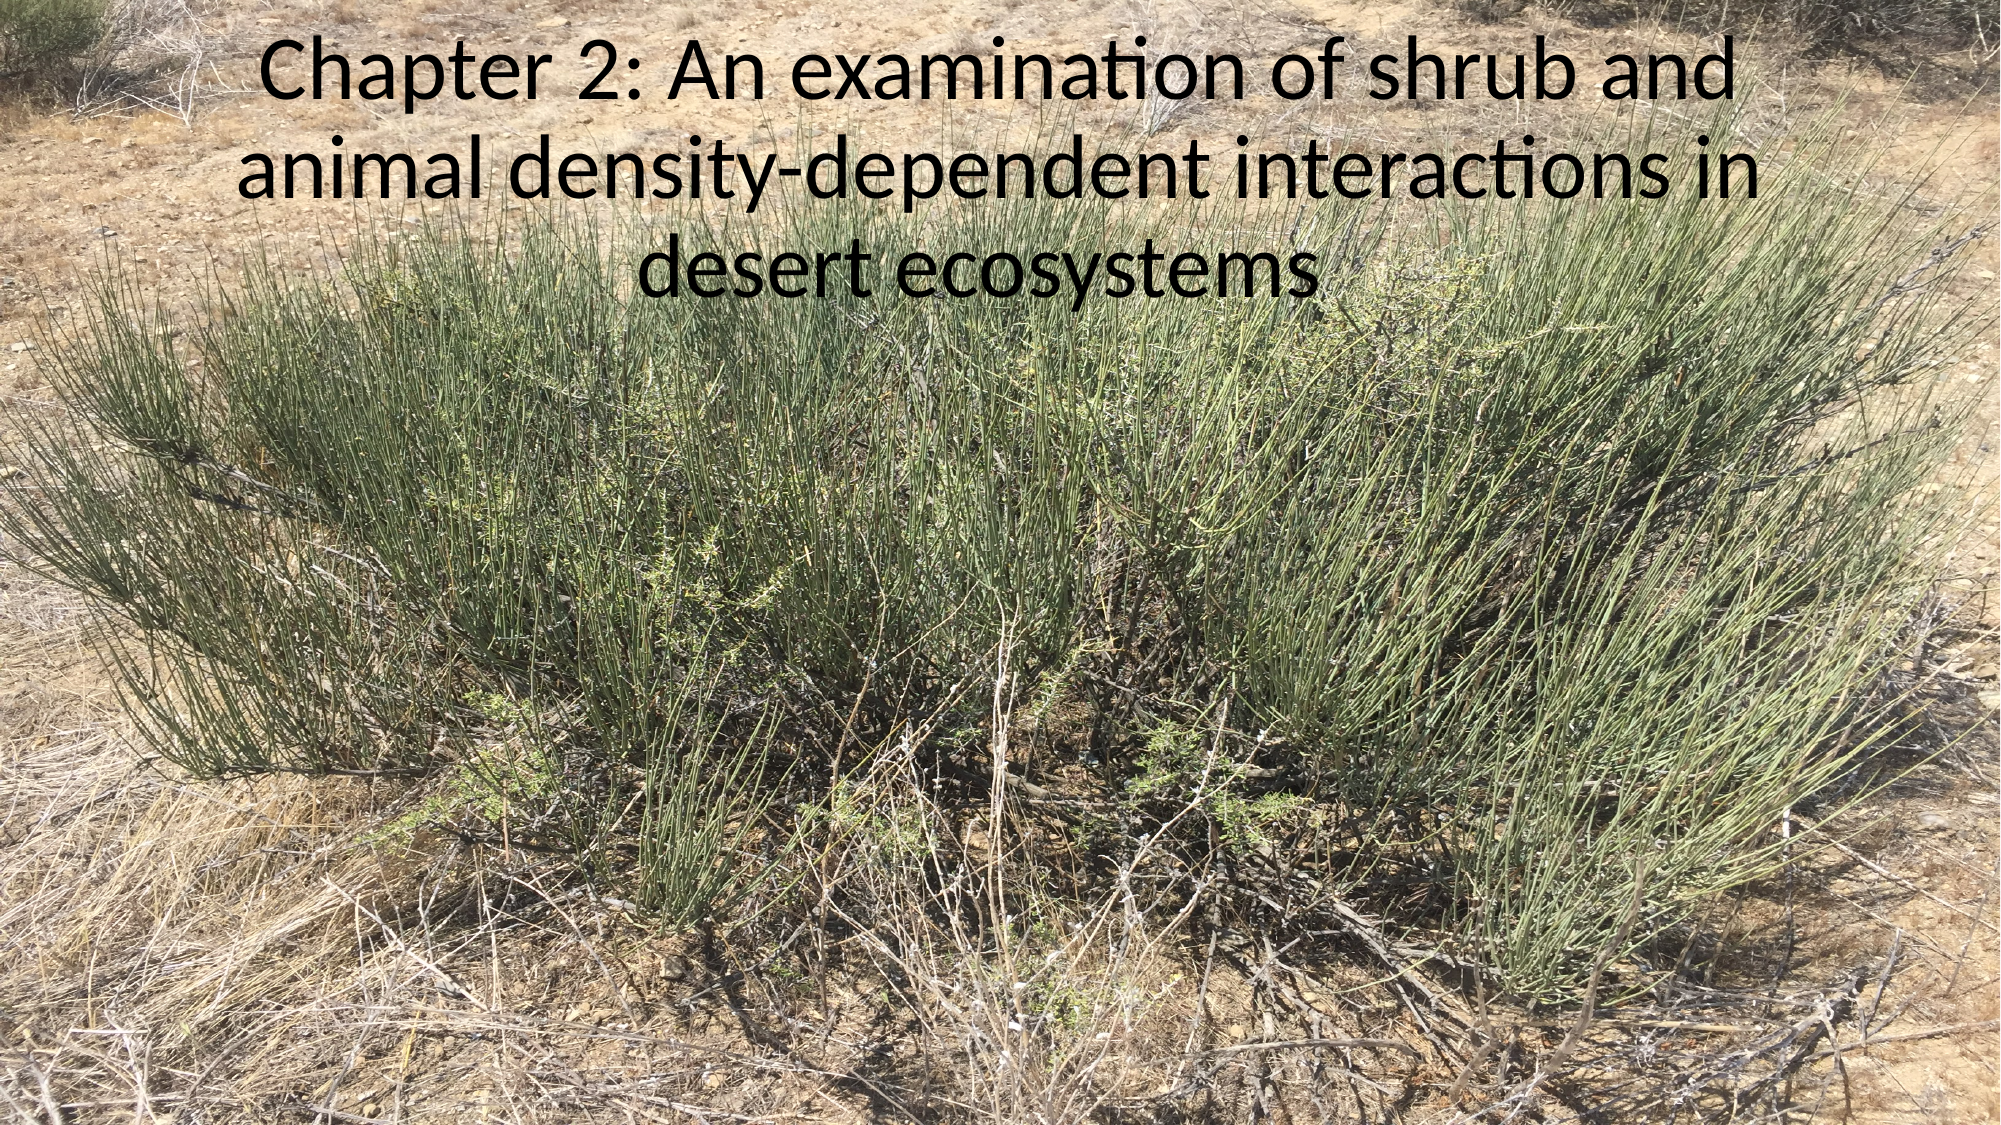

# Chapter 2: An examination of shrub and animal density-dependent interactions in desert ecosystems